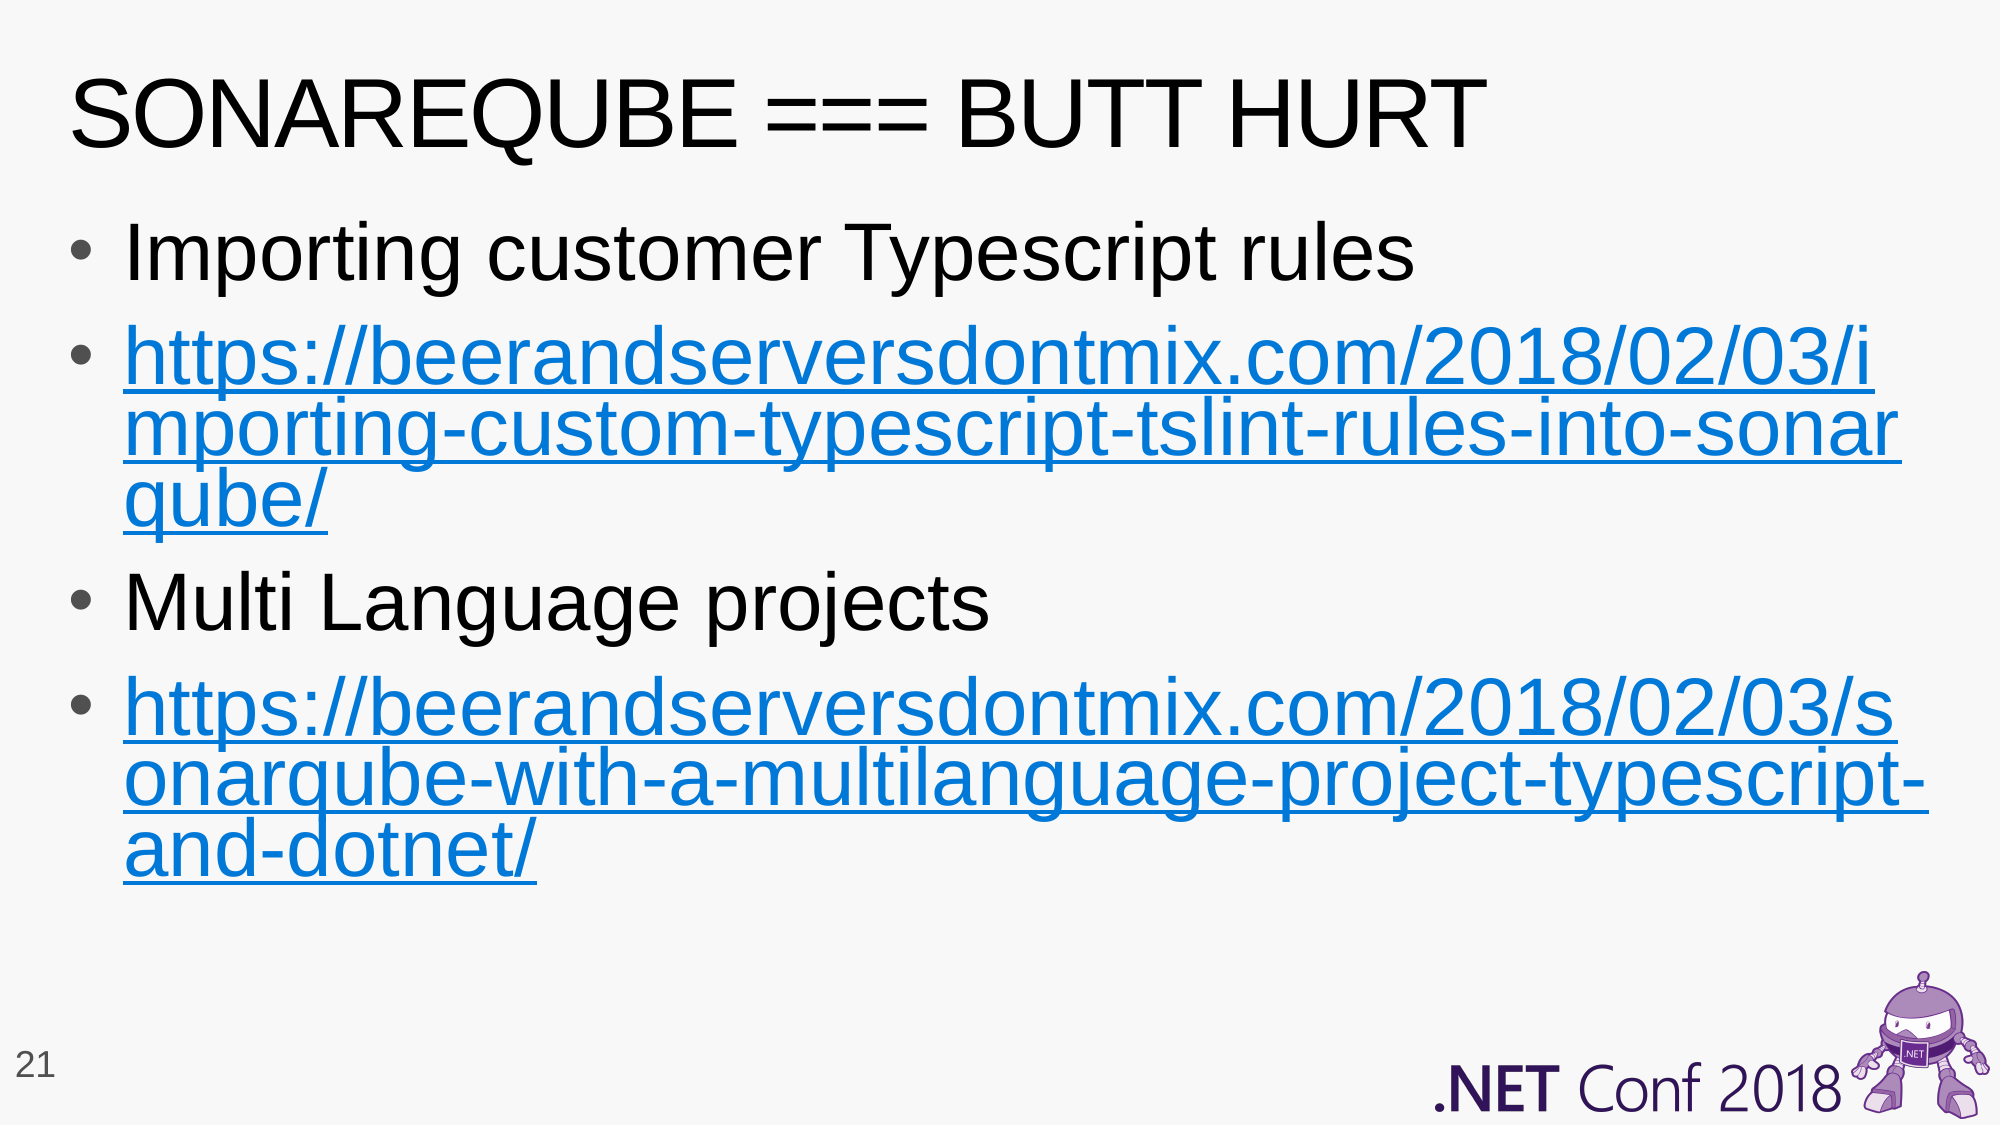

# SONAREQUBE === BUTT HURT
Importing customer Typescript rules
https://beerandserversdontmix.com/2018/02/03/importing-custom-typescript-tslint-rules-into-sonarqube/
Multi Language projects
https://beerandserversdontmix.com/2018/02/03/sonarqube-with-a-multilanguage-project-typescript-and-dotnet/

21